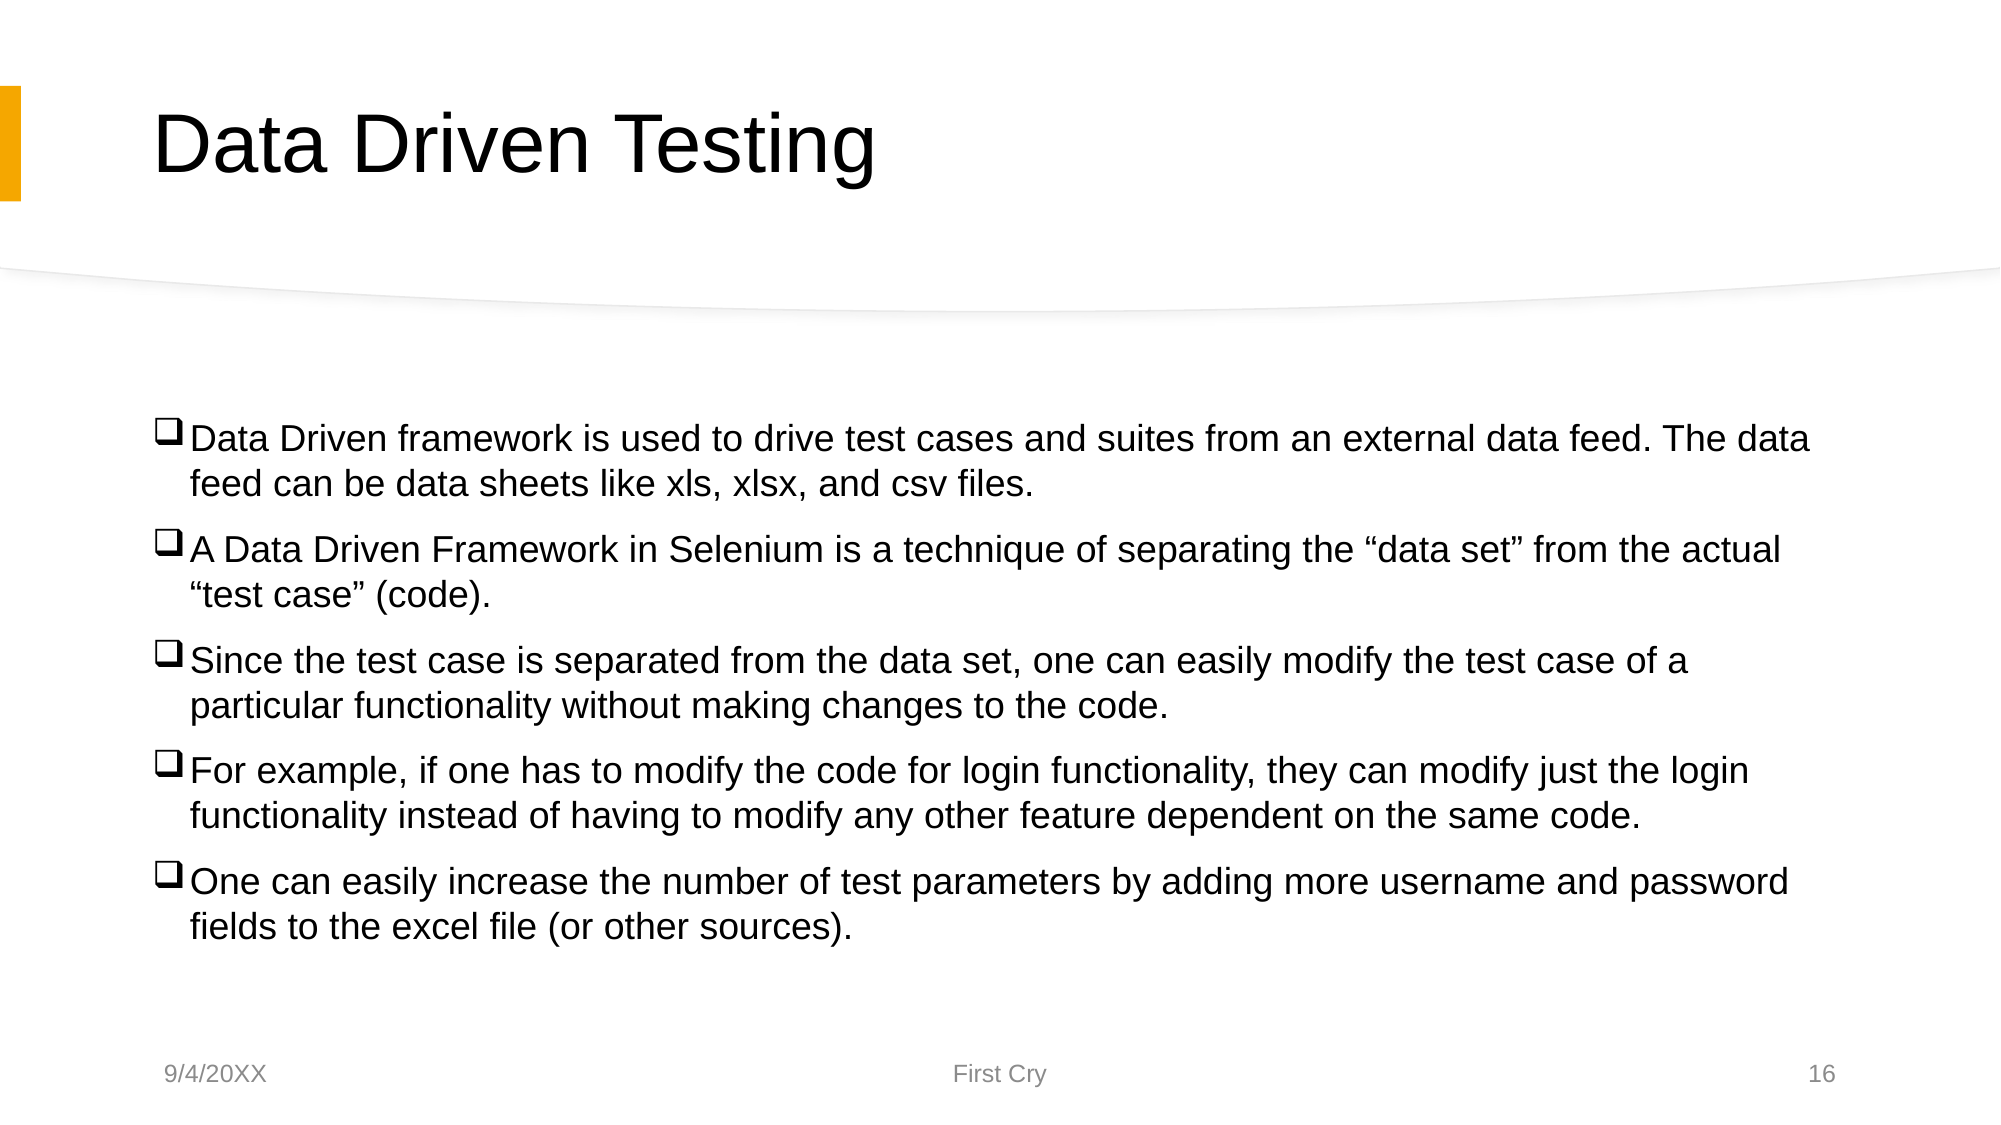

# Data Driven Testing

Data Driven framework is used to drive test cases and suites from an external data feed. The data feed can be data sheets like xls, xlsx, and csv files.
A Data Driven Framework in Selenium is a technique of separating the “data set” from the actual “test case” (code).
Since the test case is separated from the data set, one can easily modify the test case of a particular functionality without making changes to the code.
For example, if one has to modify the code for login functionality, they can modify just the login functionality instead of having to modify any other feature dependent on the same code.
One can easily increase the number of test parameters by adding more username and password fields to the excel file (or other sources).
9/4/20XX
First Cry
16